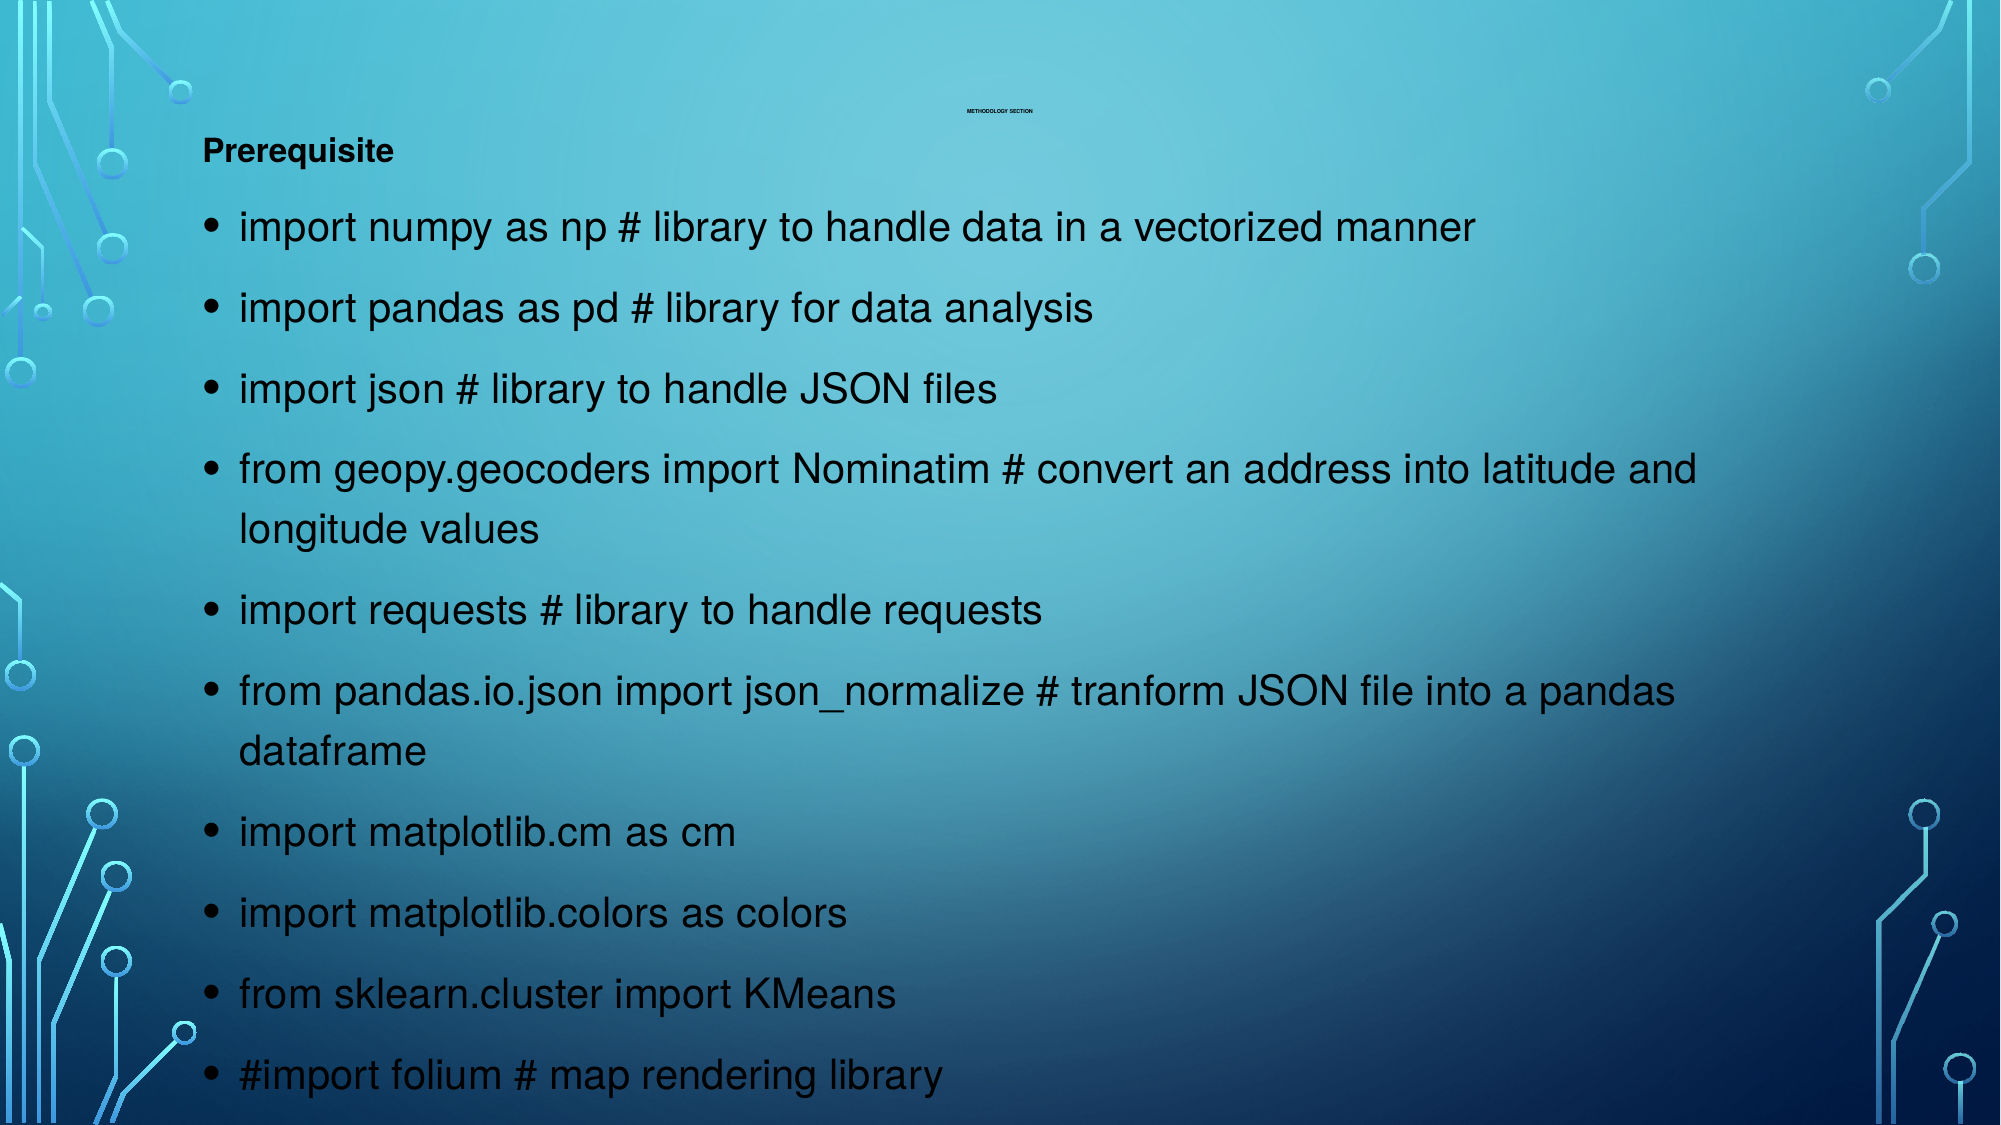

# Methodology Section
Prerequisite
import numpy as np # library to handle data in a vectorized manner
import pandas as pd # library for data analysis
import json # library to handle JSON files
from geopy.geocoders import Nominatim # convert an address into latitude and longitude values
import requests # library to handle requests
from pandas.io.json import json_normalize # tranform JSON file into a pandas dataframe
import matplotlib.cm as cm
import matplotlib.colors as colors
from sklearn.cluster import KMeans
#import folium # map rendering library